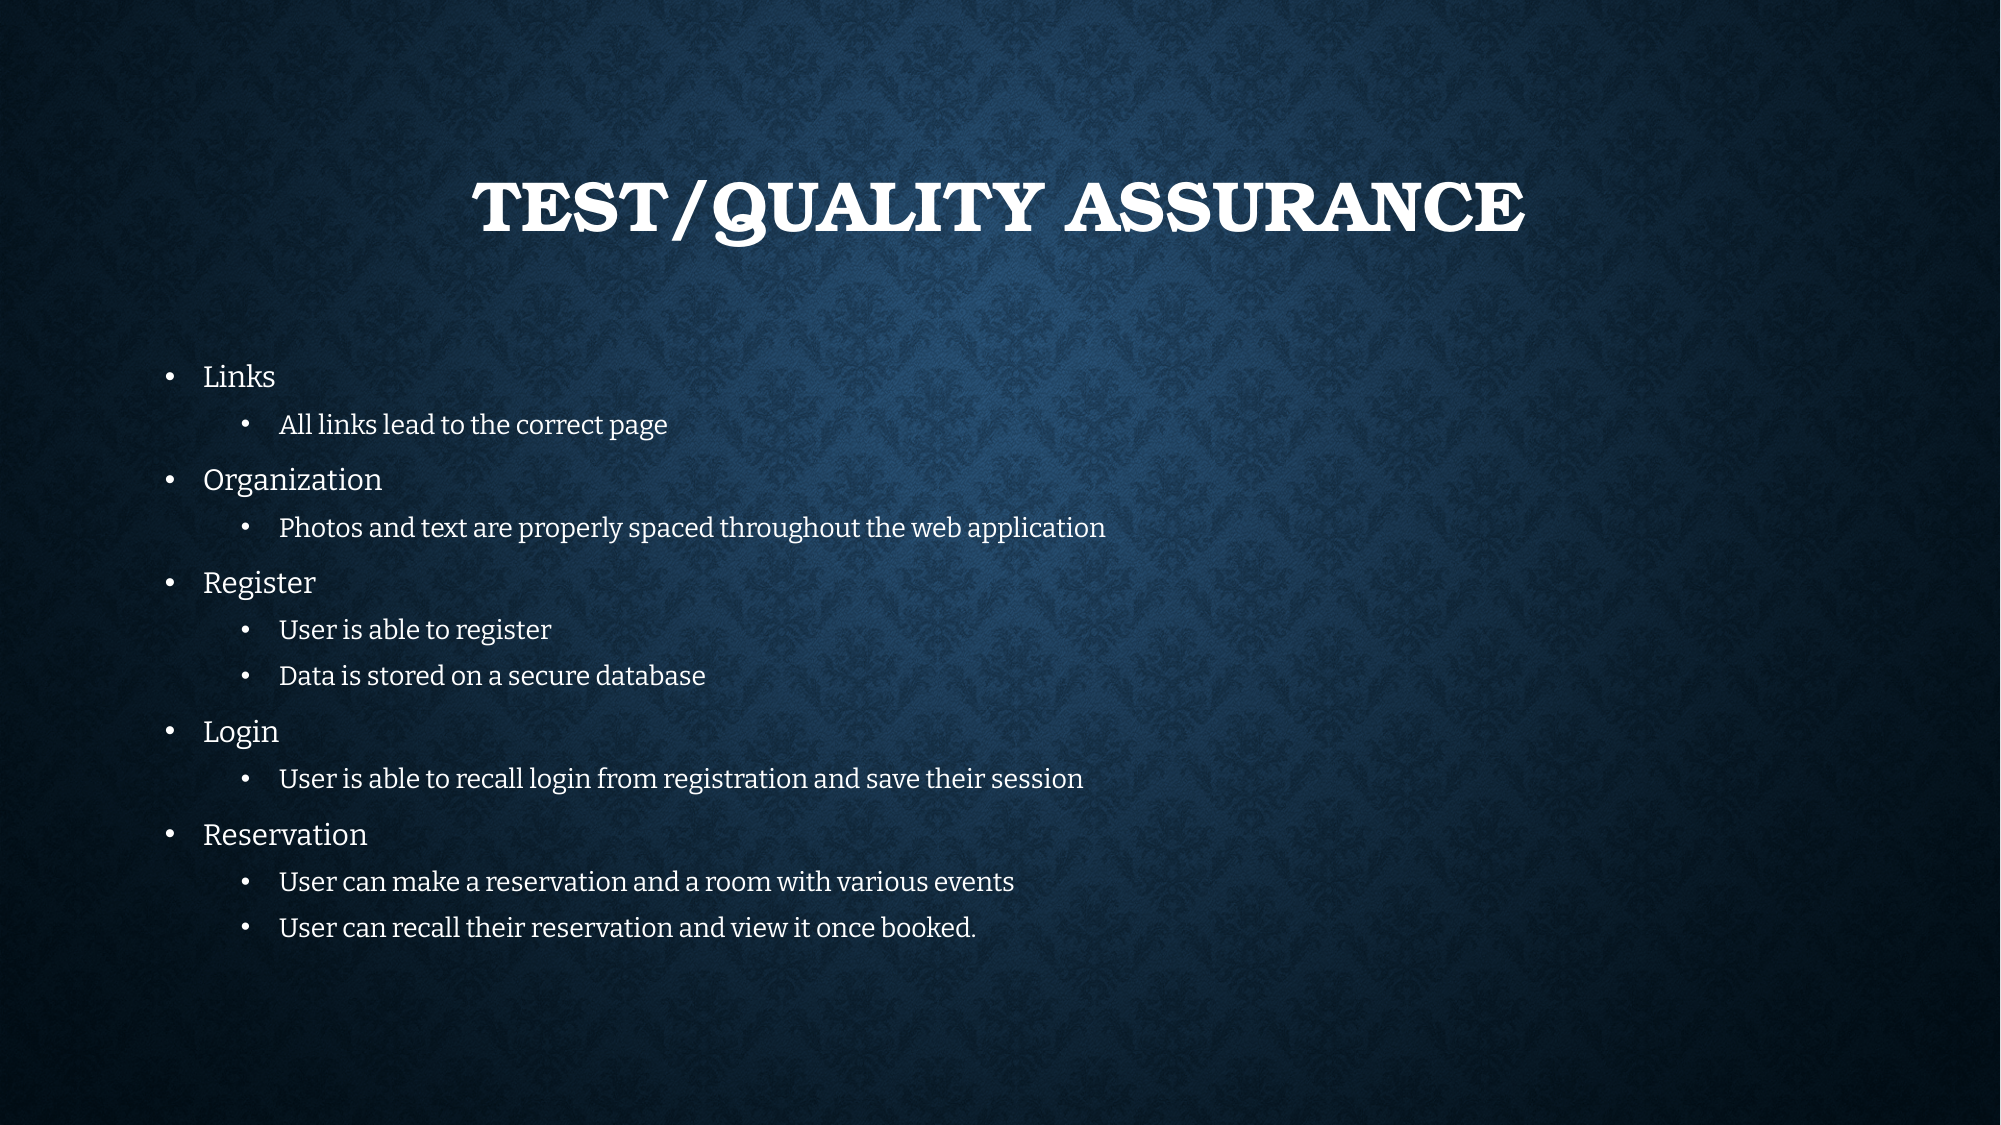

# Test/Quality Assurance
Links
All links lead to the correct page
Organization
Photos and text are properly spaced throughout the web application
Register
User is able to register
Data is stored on a secure database
Login
User is able to recall login from registration and save their session
Reservation
User can make a reservation and a room with various events
User can recall their reservation and view it once booked.